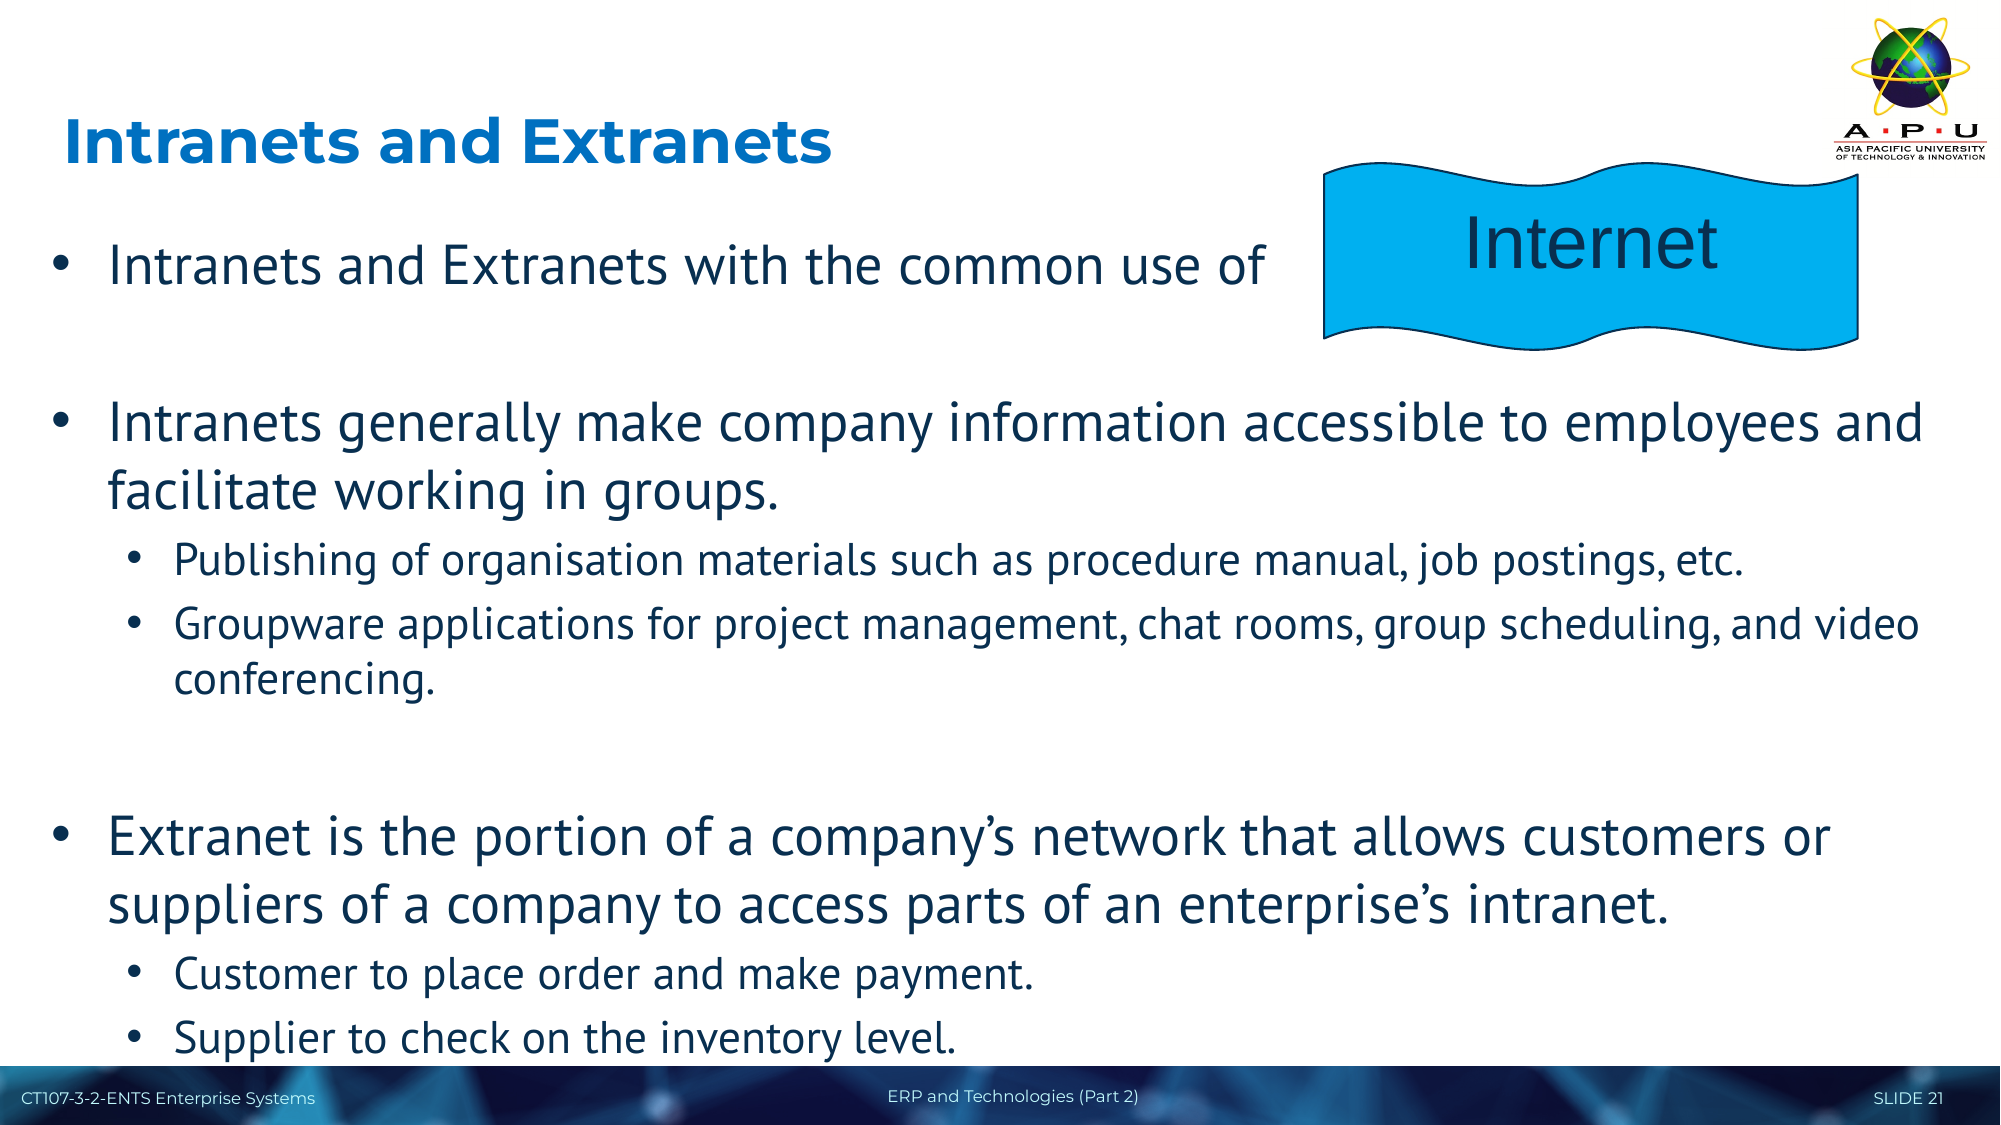

# Intranets and Extranets
Internet
Intranets and Extranets with the common use of

Intranets generally make company information accessible to employees and facilitate working in groups.
Publishing of organisation materials such as procedure manual, job postings, etc.
Groupware applications for project management, chat rooms, group scheduling, and video conferencing.

Extranet is the portion of a company’s network that allows customers or suppliers of a company to access parts of an enterprise’s intranet.
Customer to place order and make payment.
Supplier to check on the inventory level.